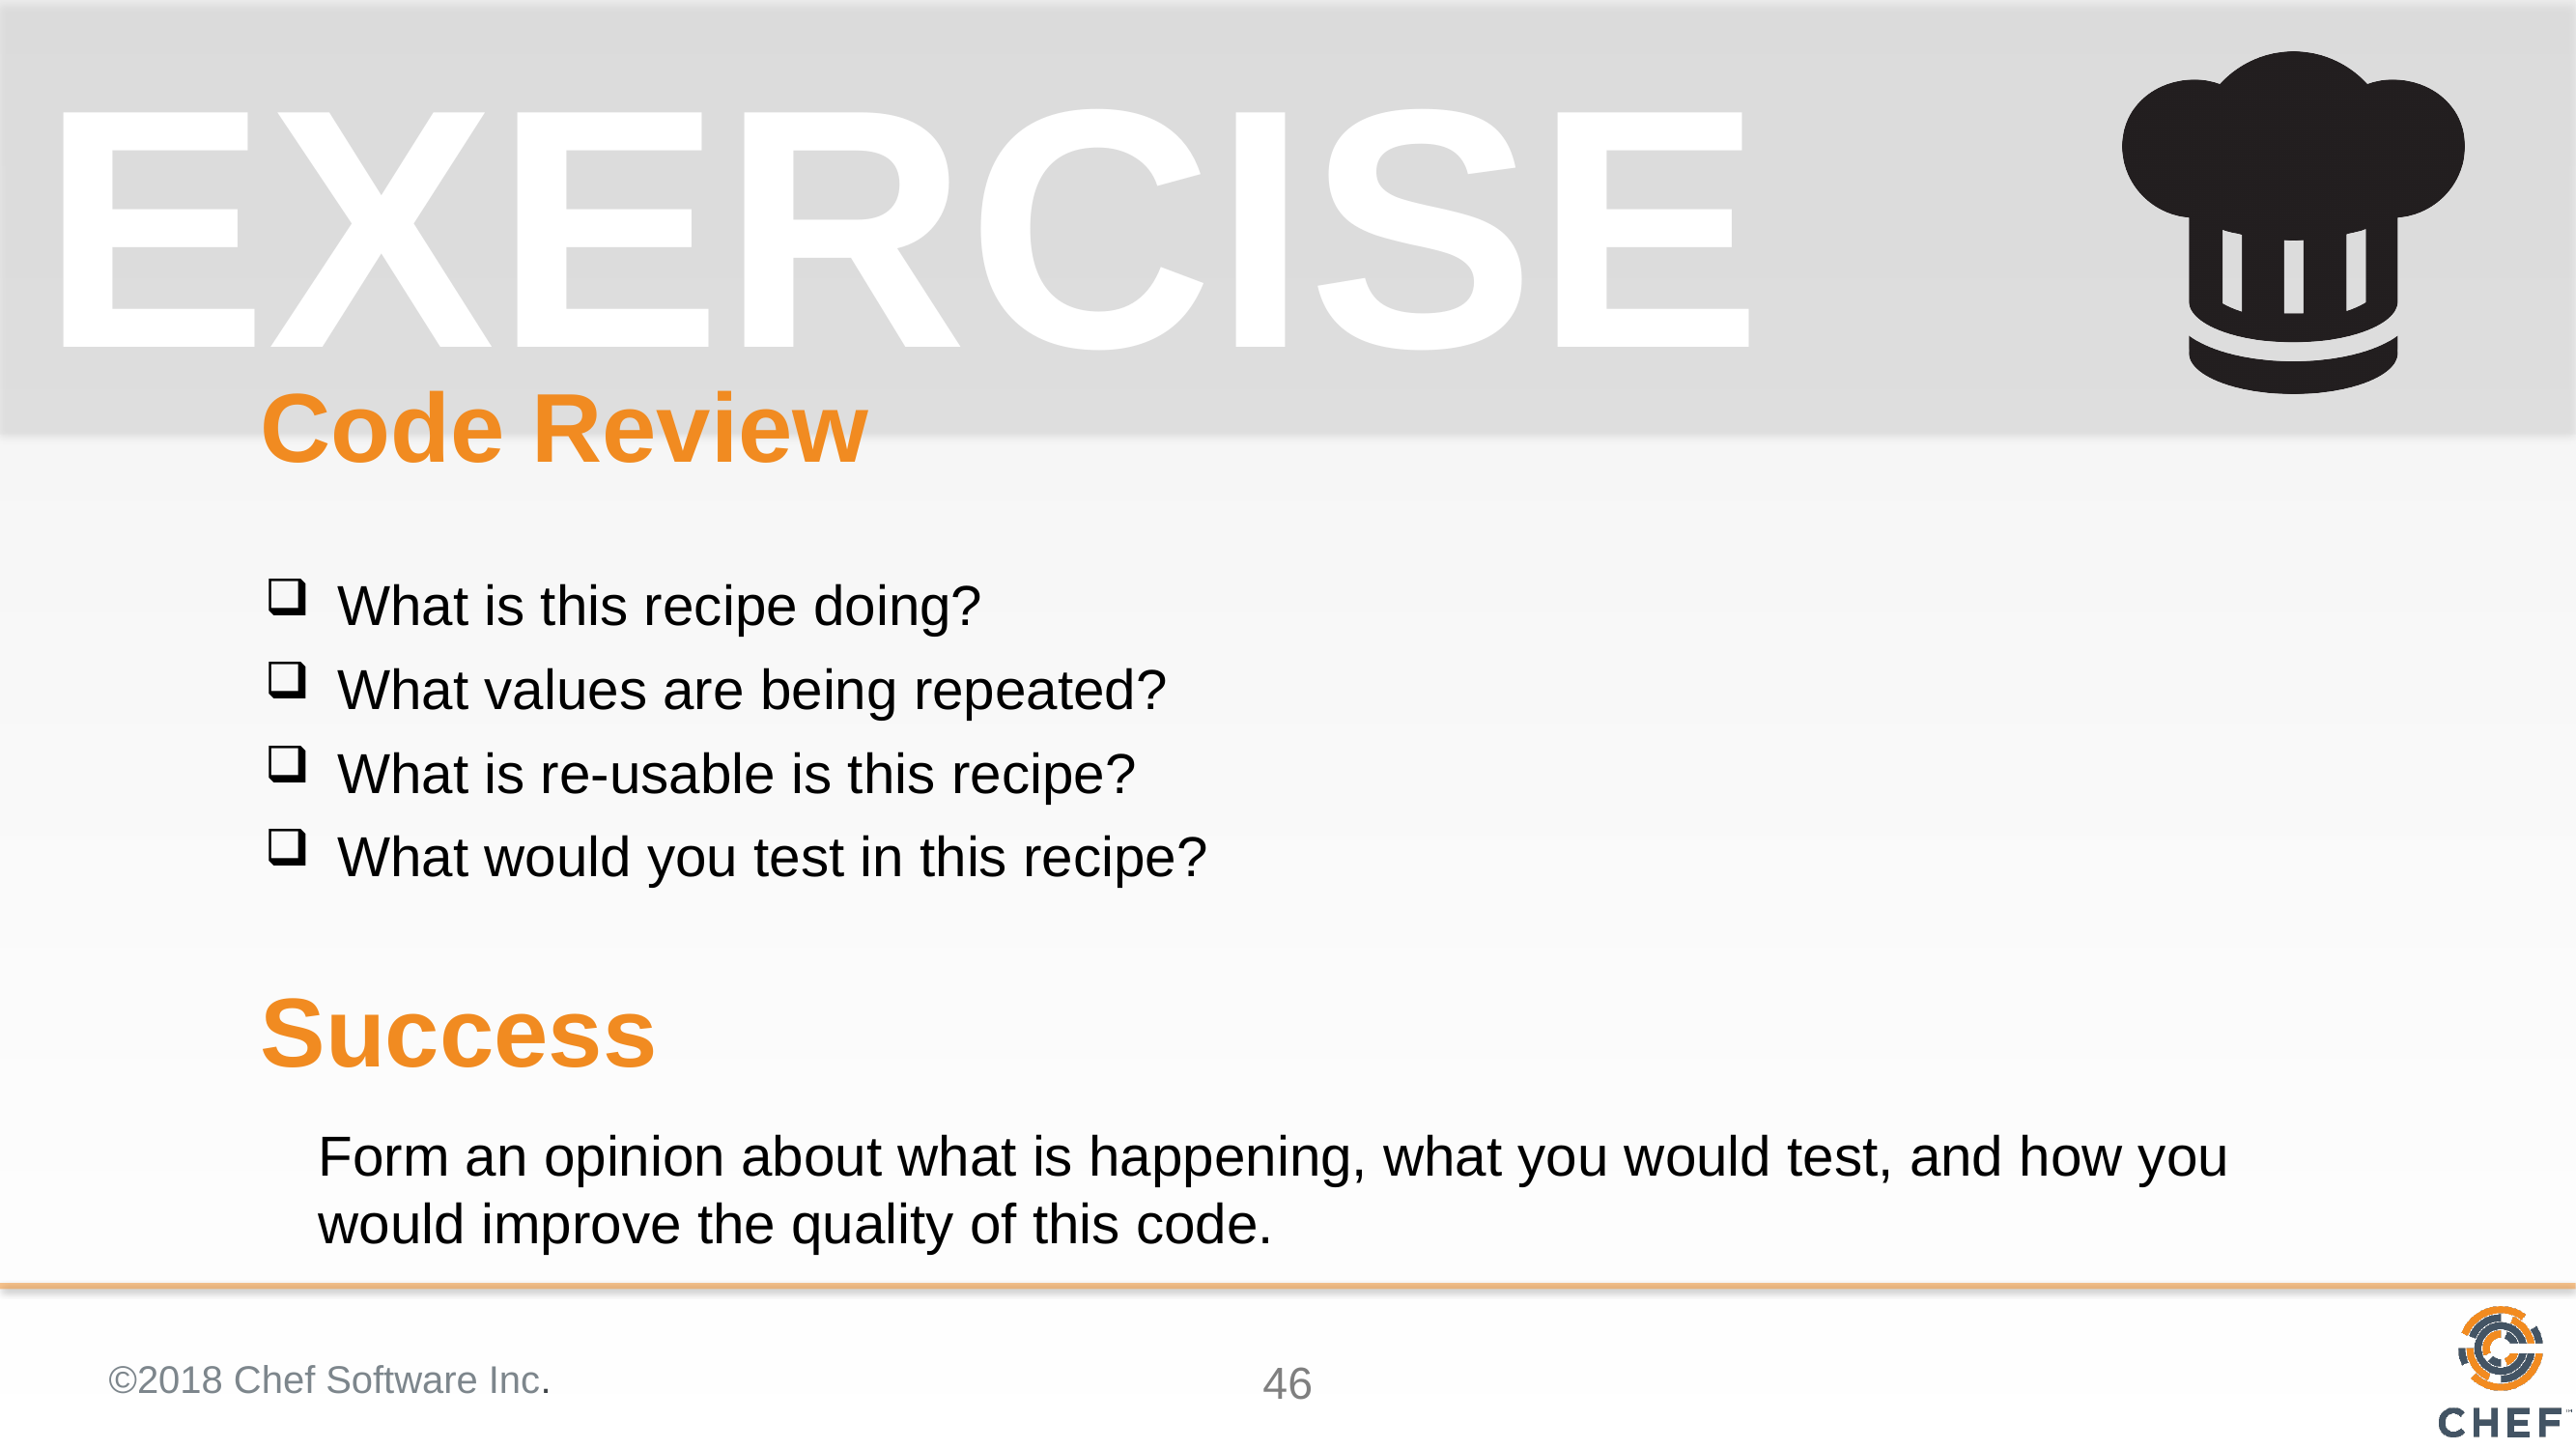

# Code Review
What is this recipe doing?
What values are being repeated?
What is re-usable is this recipe?
What would you test in this recipe?
Form an opinion about what is happening, what you would test, and how you would improve the quality of this code.